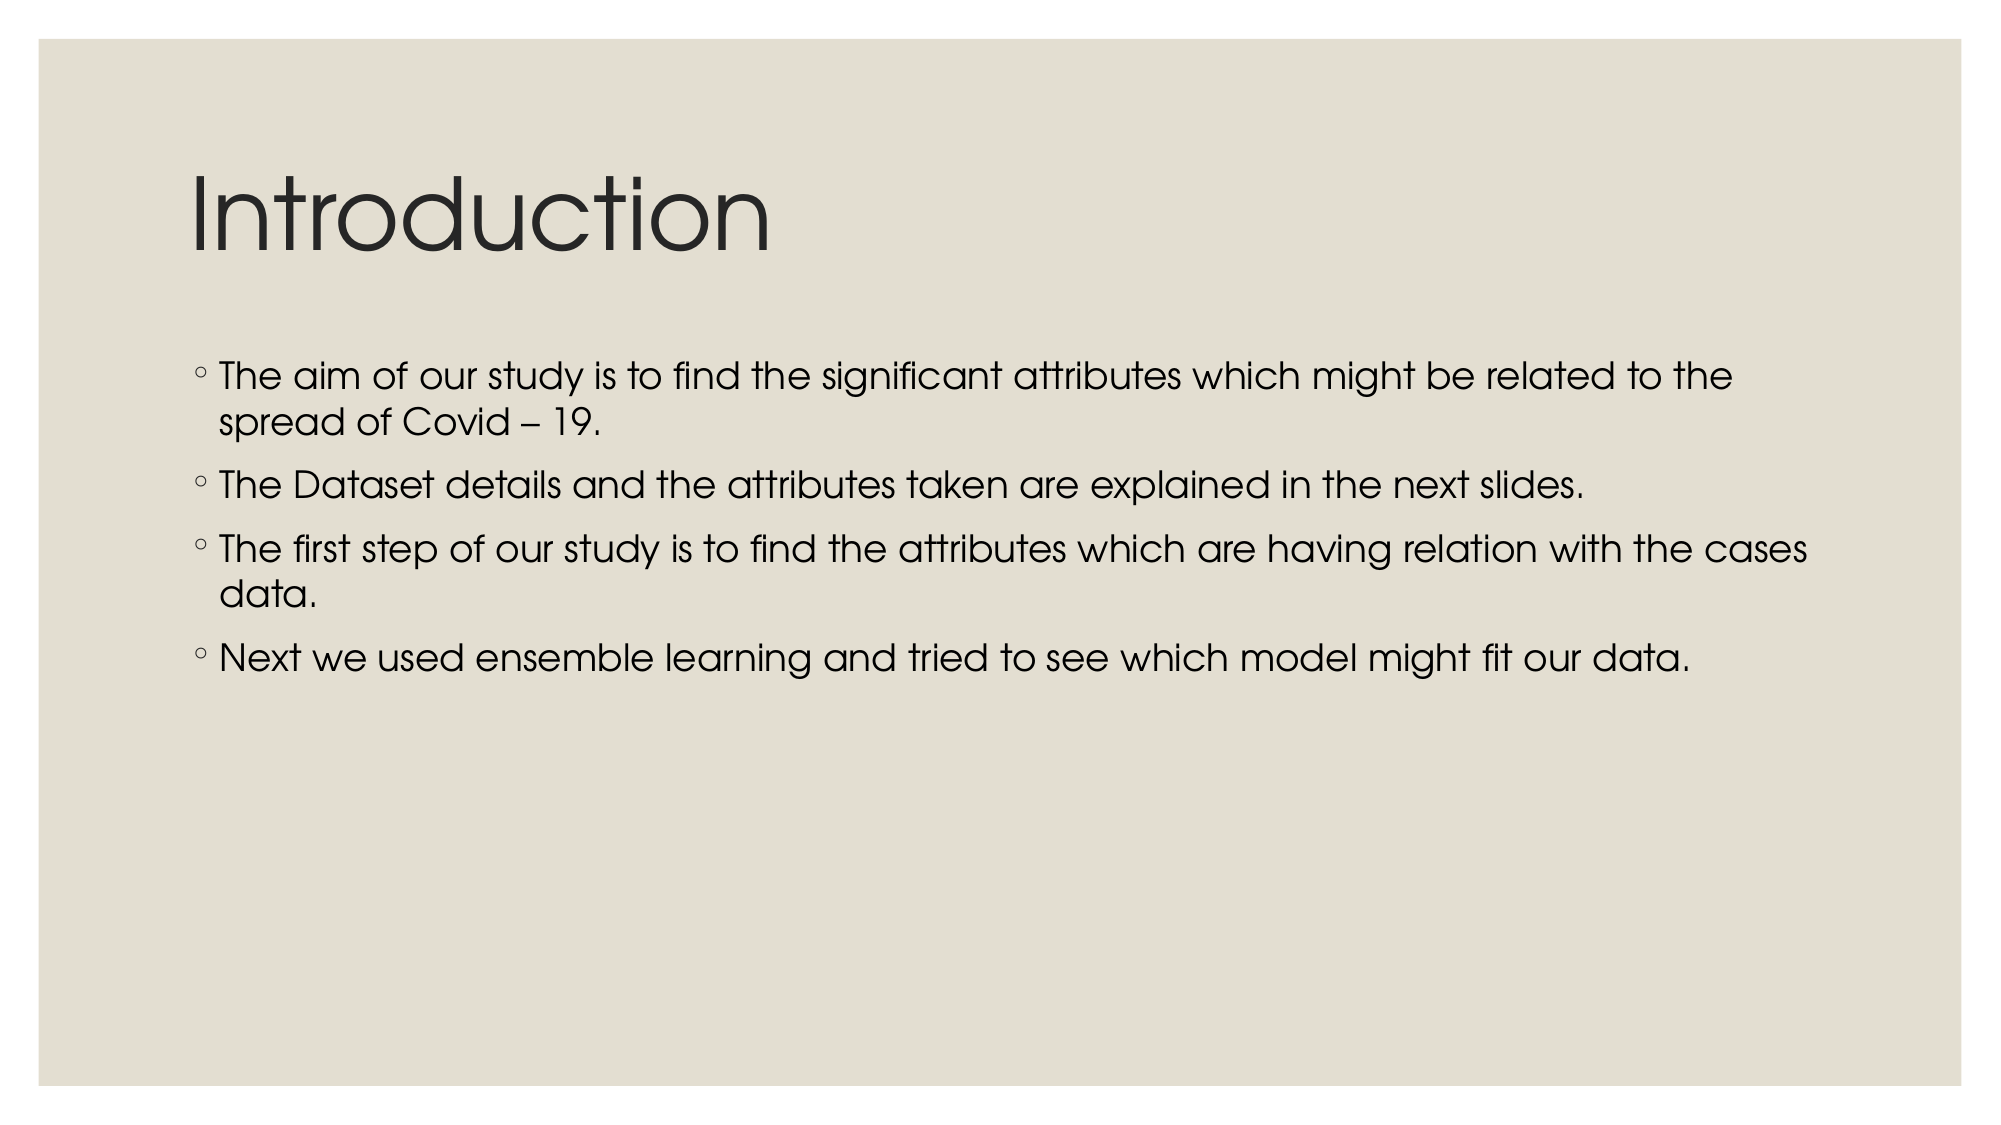

# Introduction
The aim of our study is to find the significant attributes which might be related to the spread of Covid – 19.
The Dataset details and the attributes taken are explained in the next slides.
The first step of our study is to find the attributes which are having relation with the cases data.
Next we used ensemble learning and tried to see which model might fit our data.